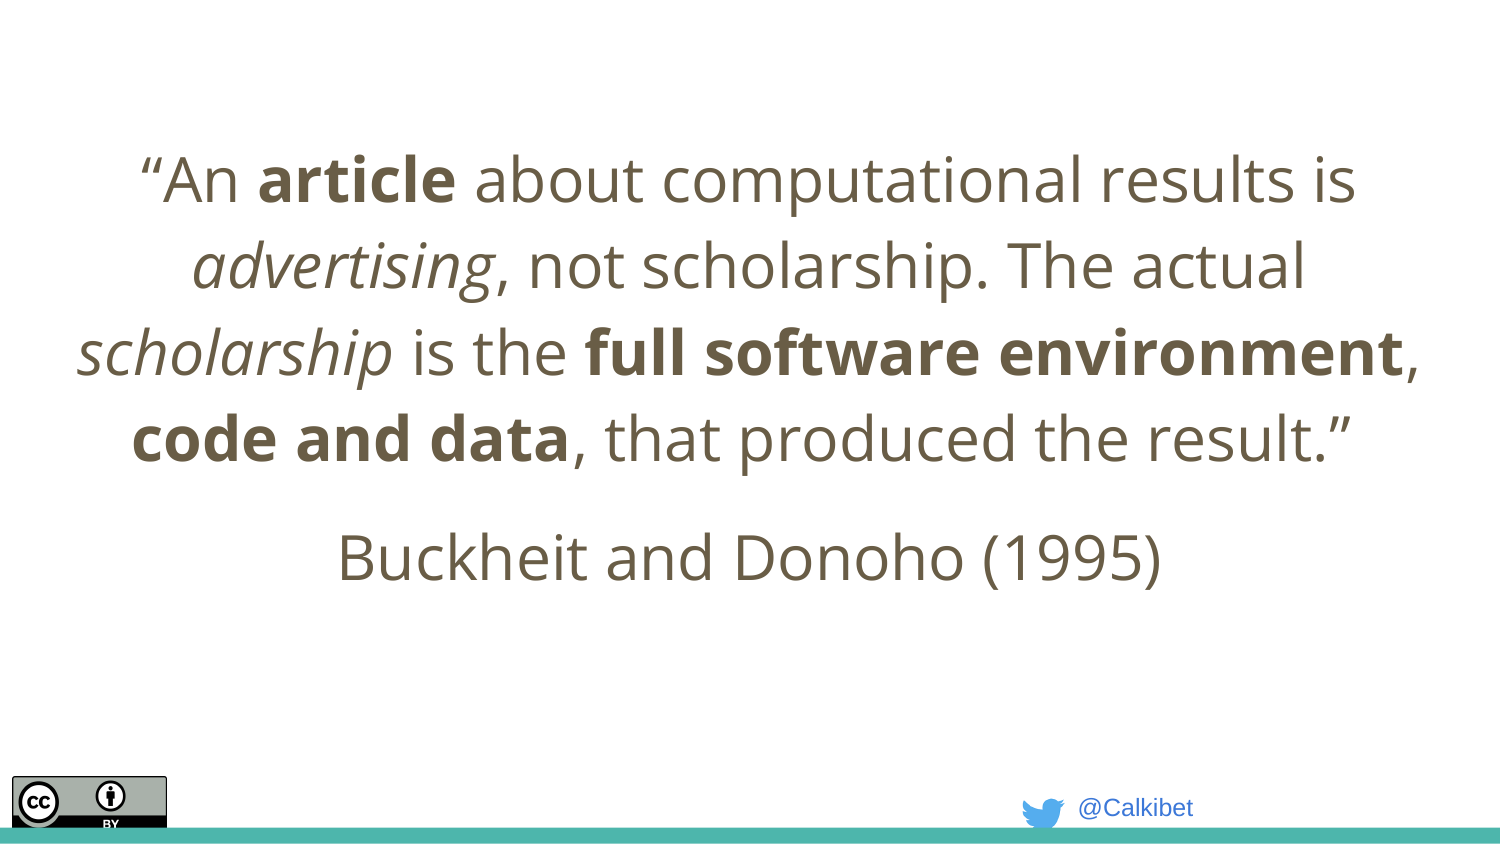

“An article about computational results is advertising, not scholarship. The actual scholarship is the full software environment, code and data, that produced the result.”
Buckheit and Donoho (1995)